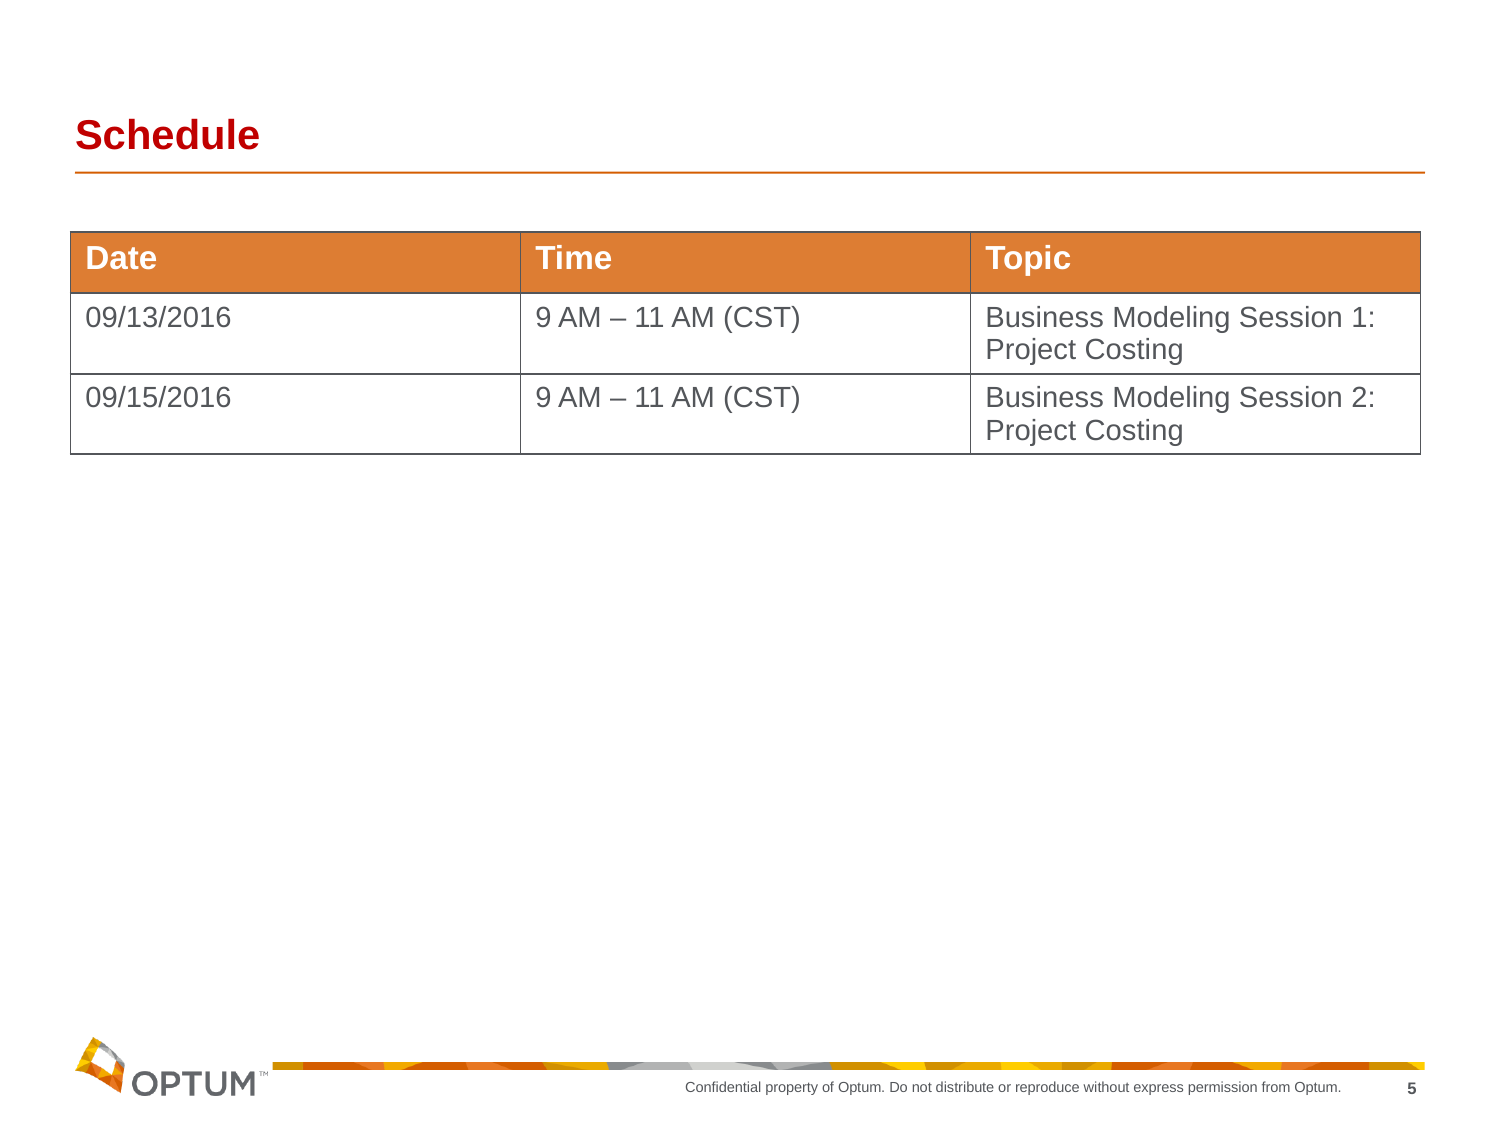

# Schedule
| Date | Time | Topic |
| --- | --- | --- |
| 09/13/2016 | 9 AM – 11 AM (CST) | Business Modeling Session 1: Project Costing |
| 09/15/2016 | 9 AM – 11 AM (CST) | Business Modeling Session 2: Project Costing |